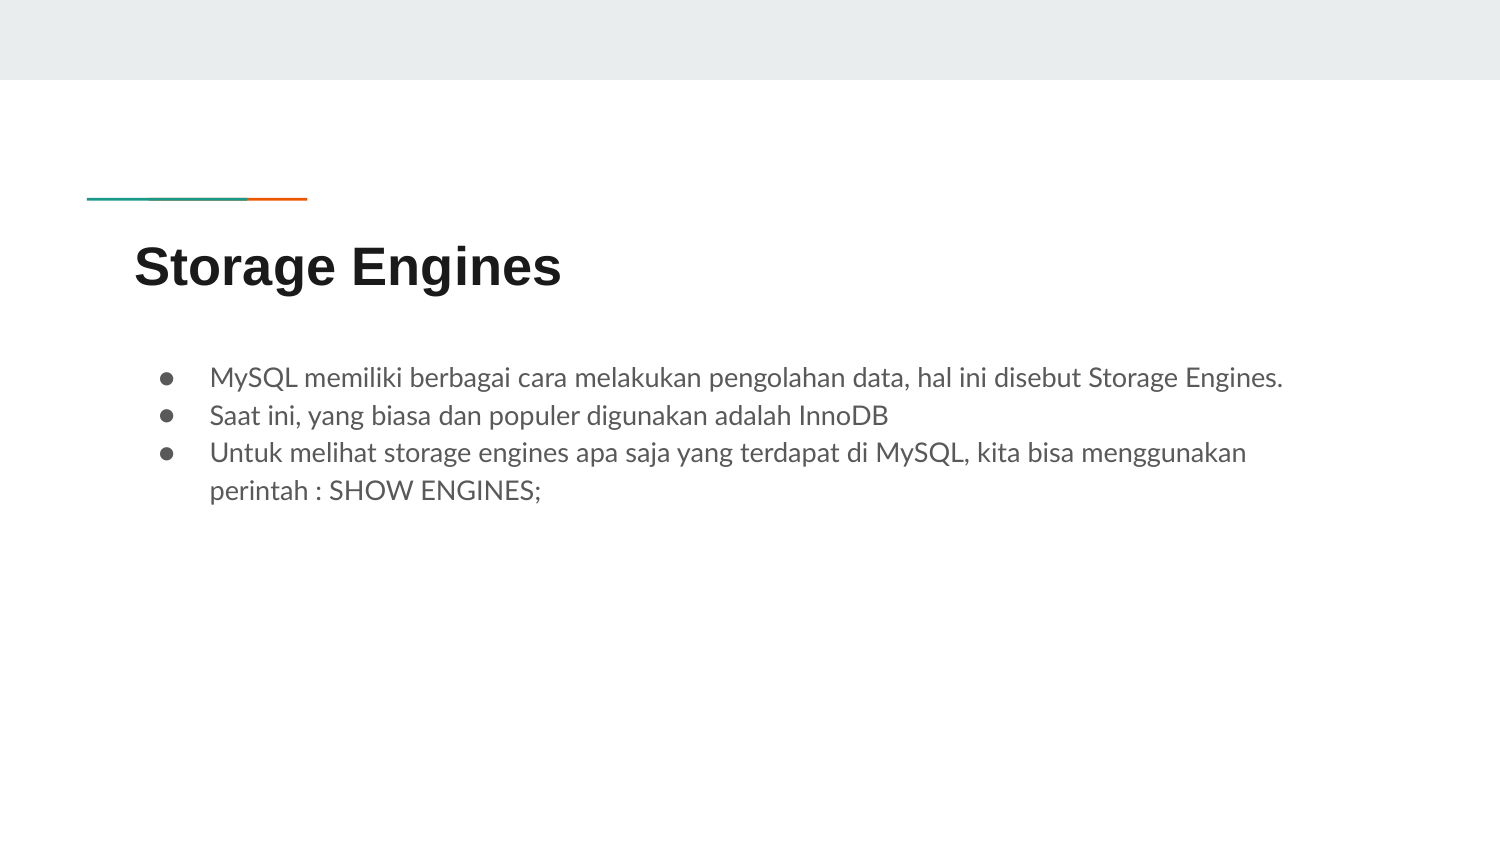

# Storage Engines
MySQL memiliki berbagai cara melakukan pengolahan data, hal ini disebut Storage Engines.
Saat ini, yang biasa dan populer digunakan adalah InnoDB
Untuk melihat storage engines apa saja yang terdapat di MySQL, kita bisa menggunakan perintah : SHOW ENGINES;